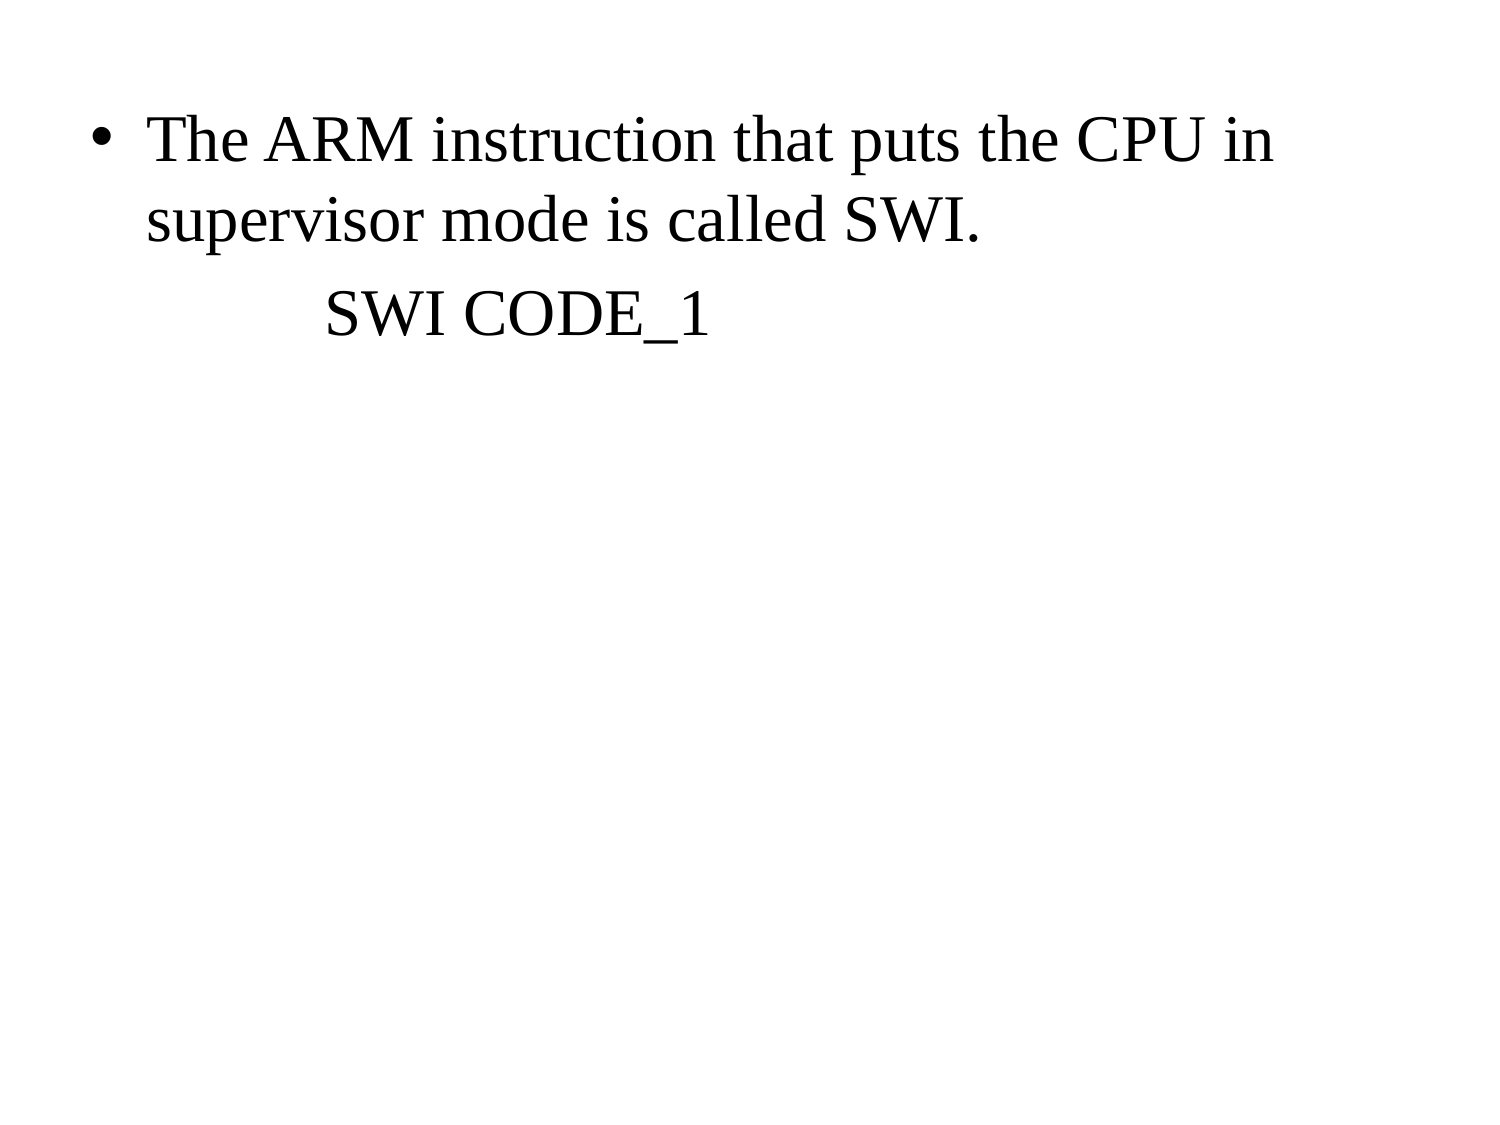

The ARM instruction that puts the CPU in supervisor mode is called SWI.
              SWI CODE_1